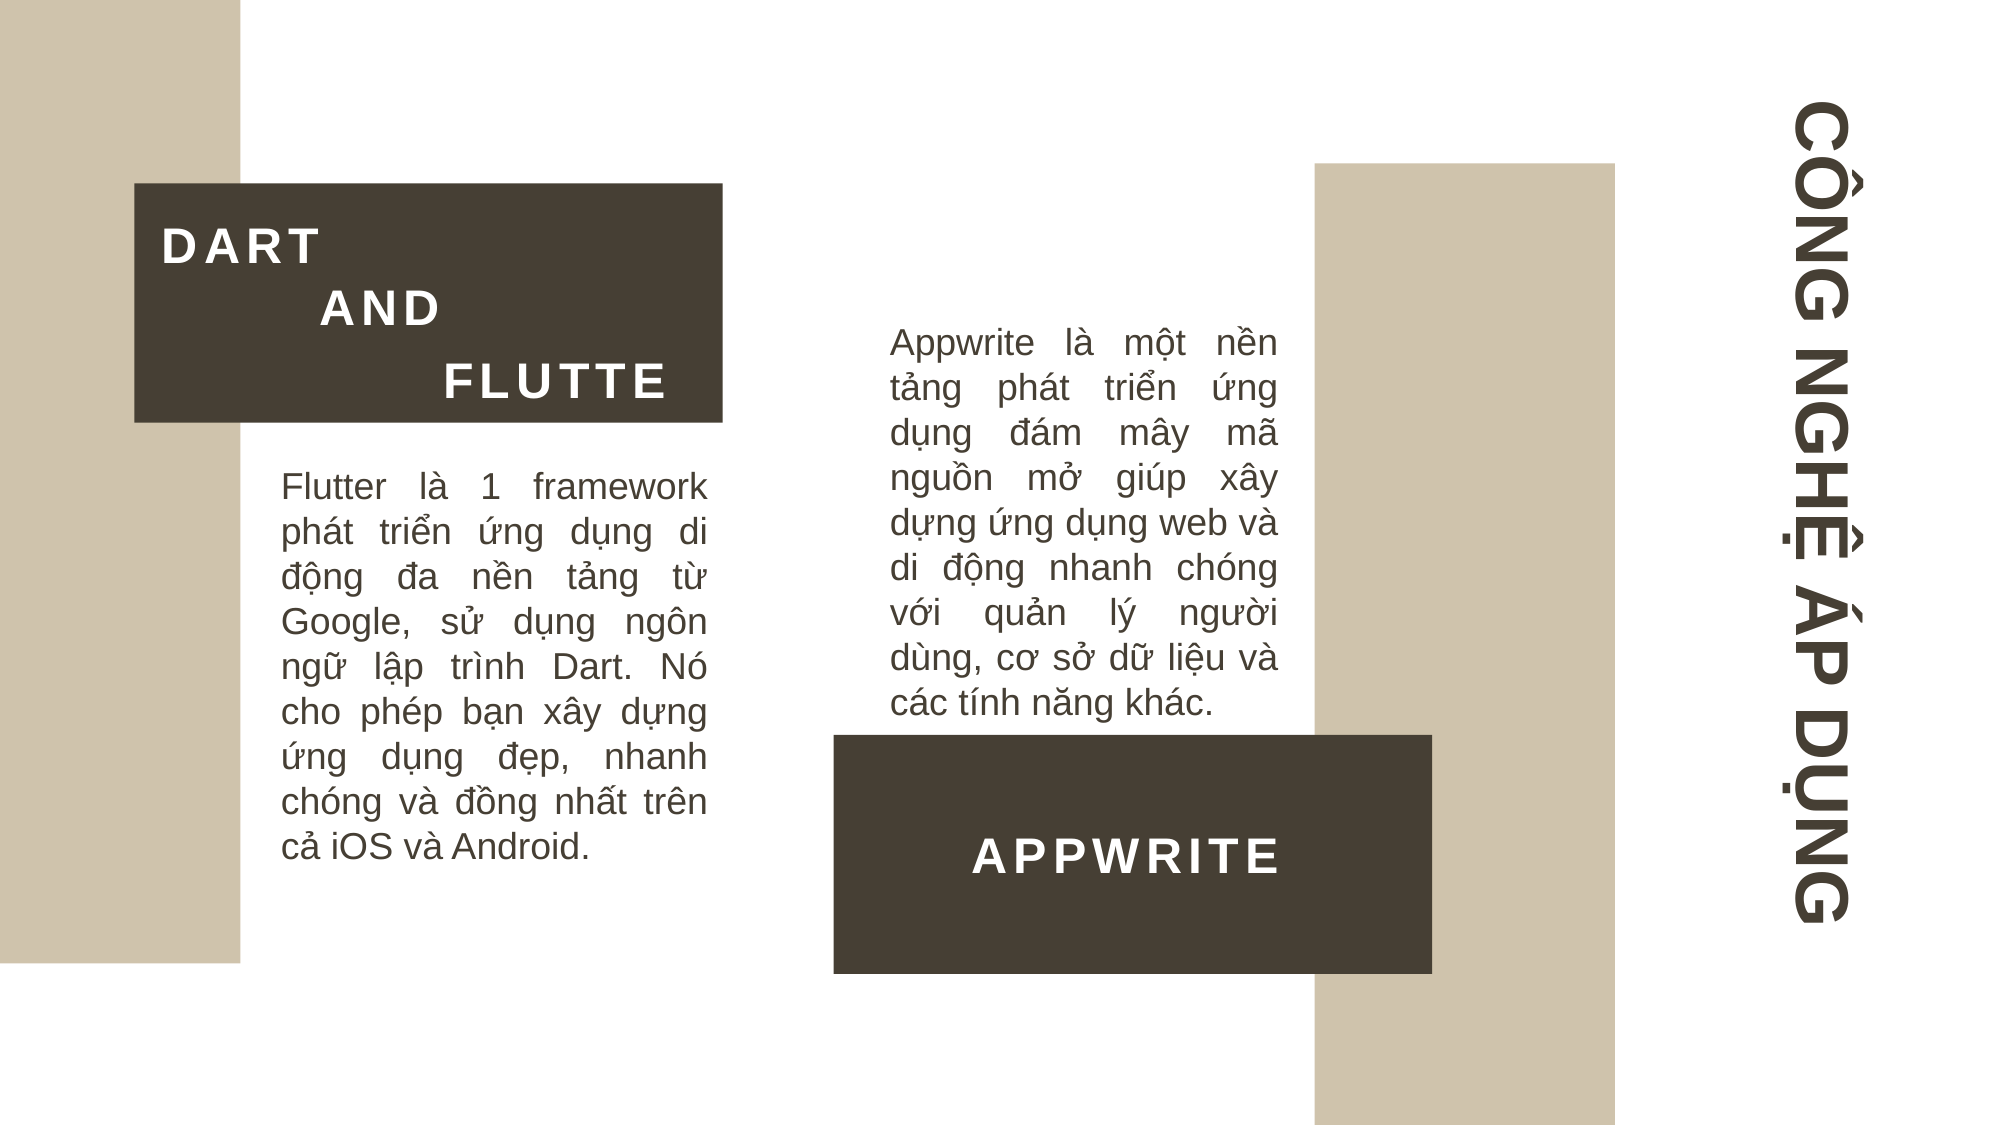

CÔNG NGHỆ ÁP DỤNG

DART
AND
FLUTTER
Appwrite là một nền tảng phát triển ứng dụng đám mây mã nguồn mở giúp xây dựng ứng dụng web và di động nhanh chóng với quản lý người dùng, cơ sở dữ liệu và các tính năng khác.
Flutter là 1 framework phát triển ứng dụng di động đa nền tảng từ Google, sử dụng ngôn ngữ lập trình Dart. Nó cho phép bạn xây dựng ứng dụng đẹp, nhanh chóng và đồng nhất trên cả iOS và Android.

APPWRITE